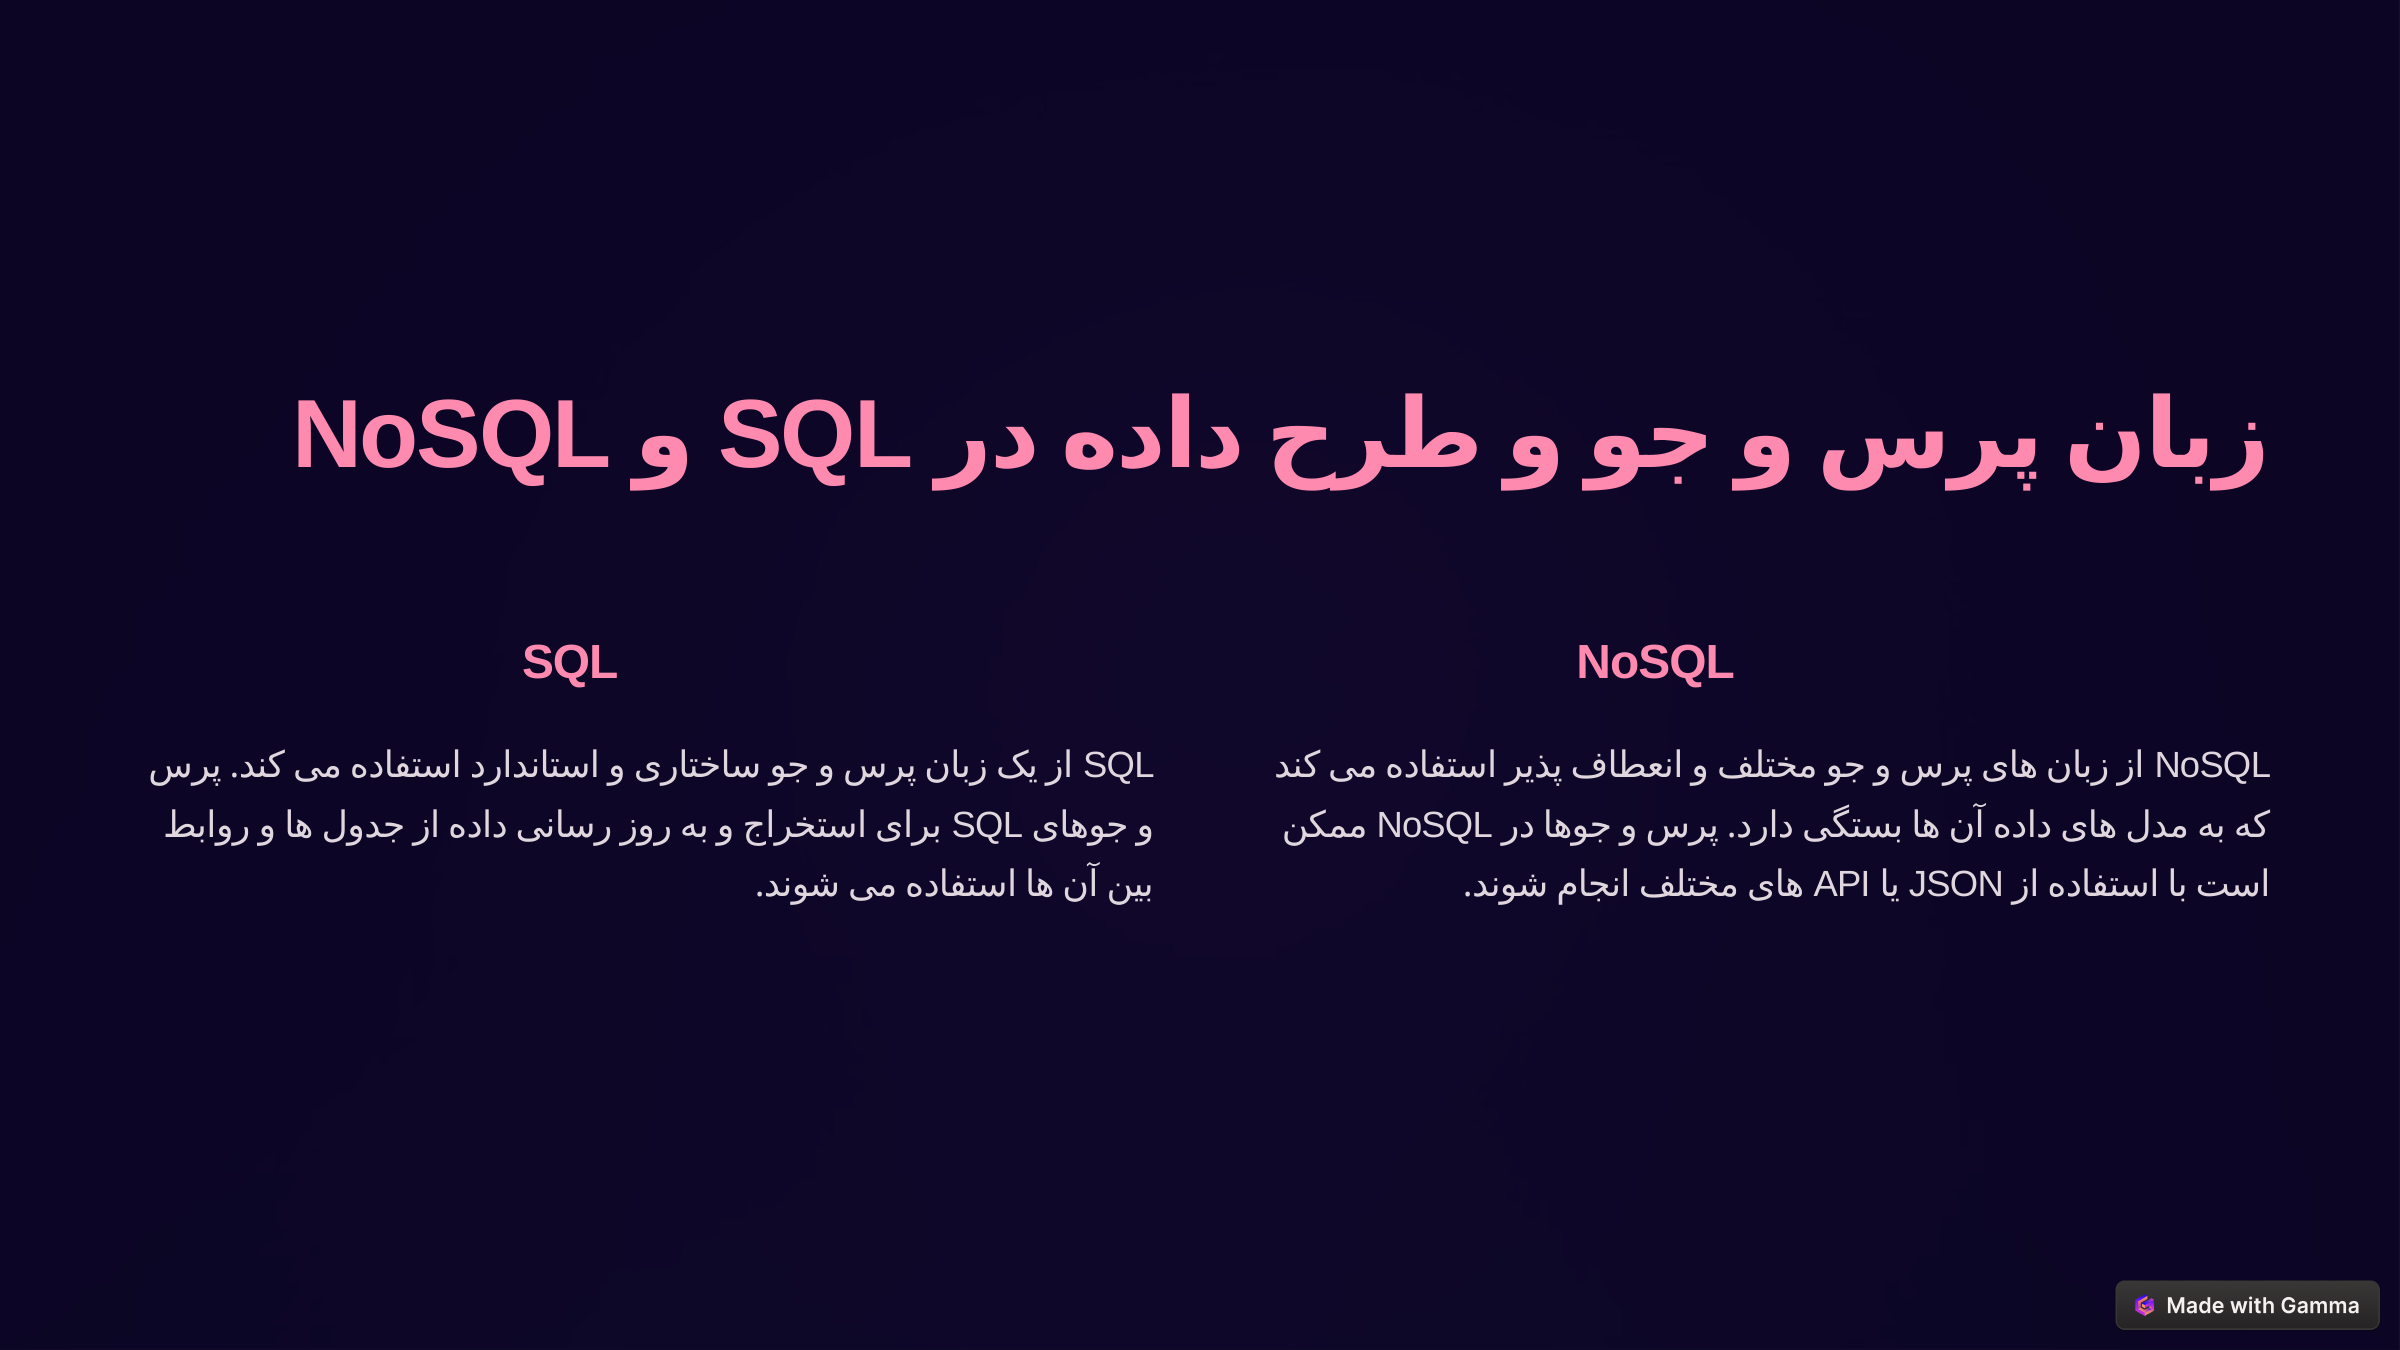

زبان پرس و جو و طرح داده در SQL و NoSQL
SQL
NoSQL
SQL از یک زبان پرس و جو ساختاری و استاندارد استفاده می کند. پرس و جوهای SQL برای استخراج و به روز رسانی داده از جدول ها و روابط بین آن ها استفاده می شوند.
NoSQL از زبان های پرس و جو مختلف و انعطاف پذیر استفاده می کند که به مدل های داده آن ها بستگی دارد. پرس و جوها در NoSQL ممکن است با استفاده از JSON یا API های مختلف انجام شوند.